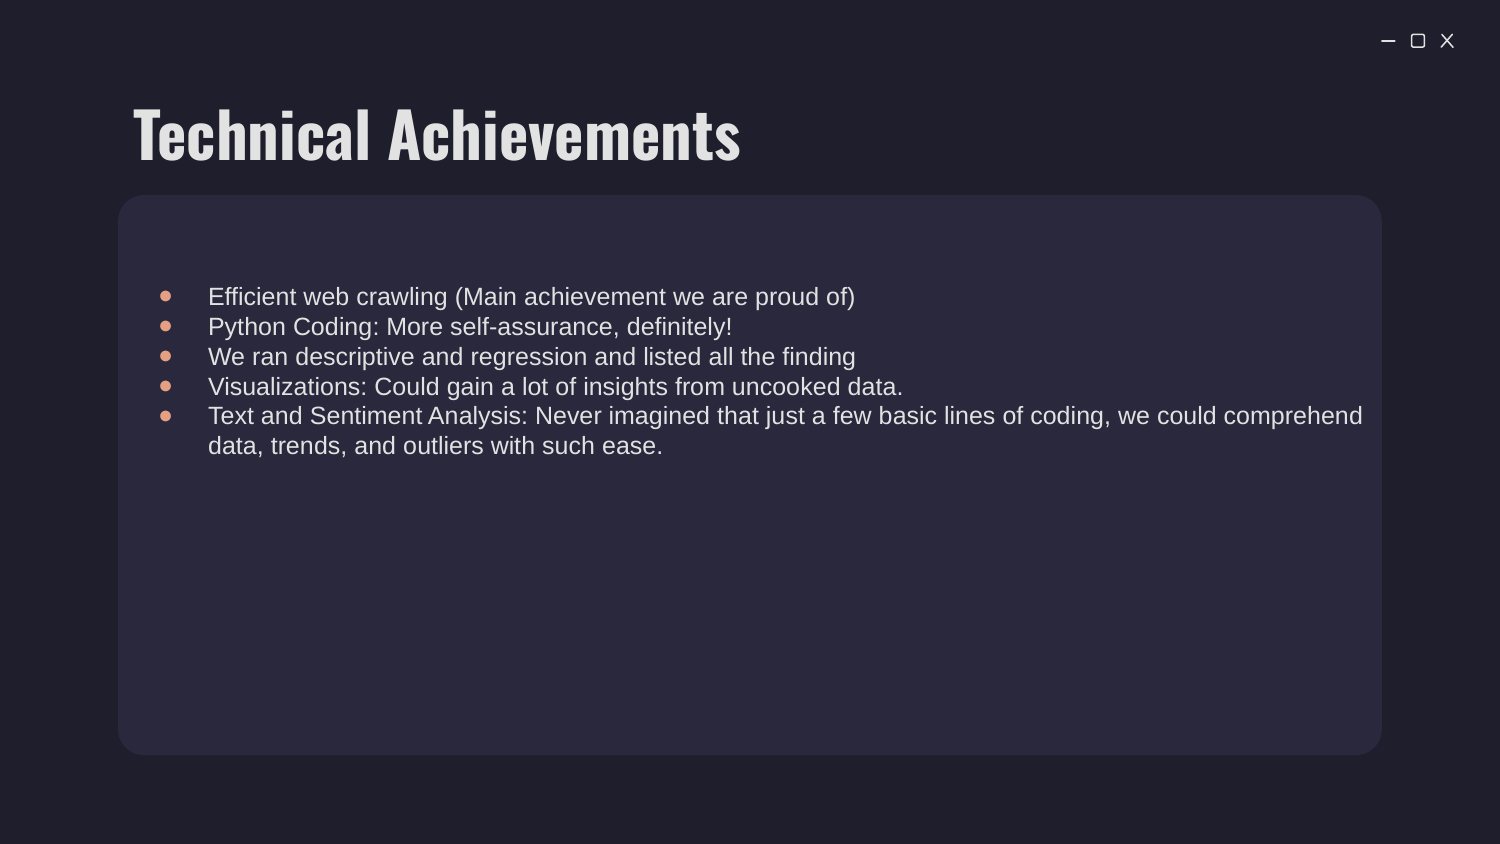

# Technical Achievements
Efficient web crawling (Main achievement we are proud of)
Python Coding: More self-assurance, definitely!
We ran descriptive and regression and listed all the finding
Visualizations: Could gain a lot of insights from uncooked data.
Text and Sentiment Analysis: Never imagined that just a few basic lines of coding, we could comprehend data, trends, and outliers with such ease.